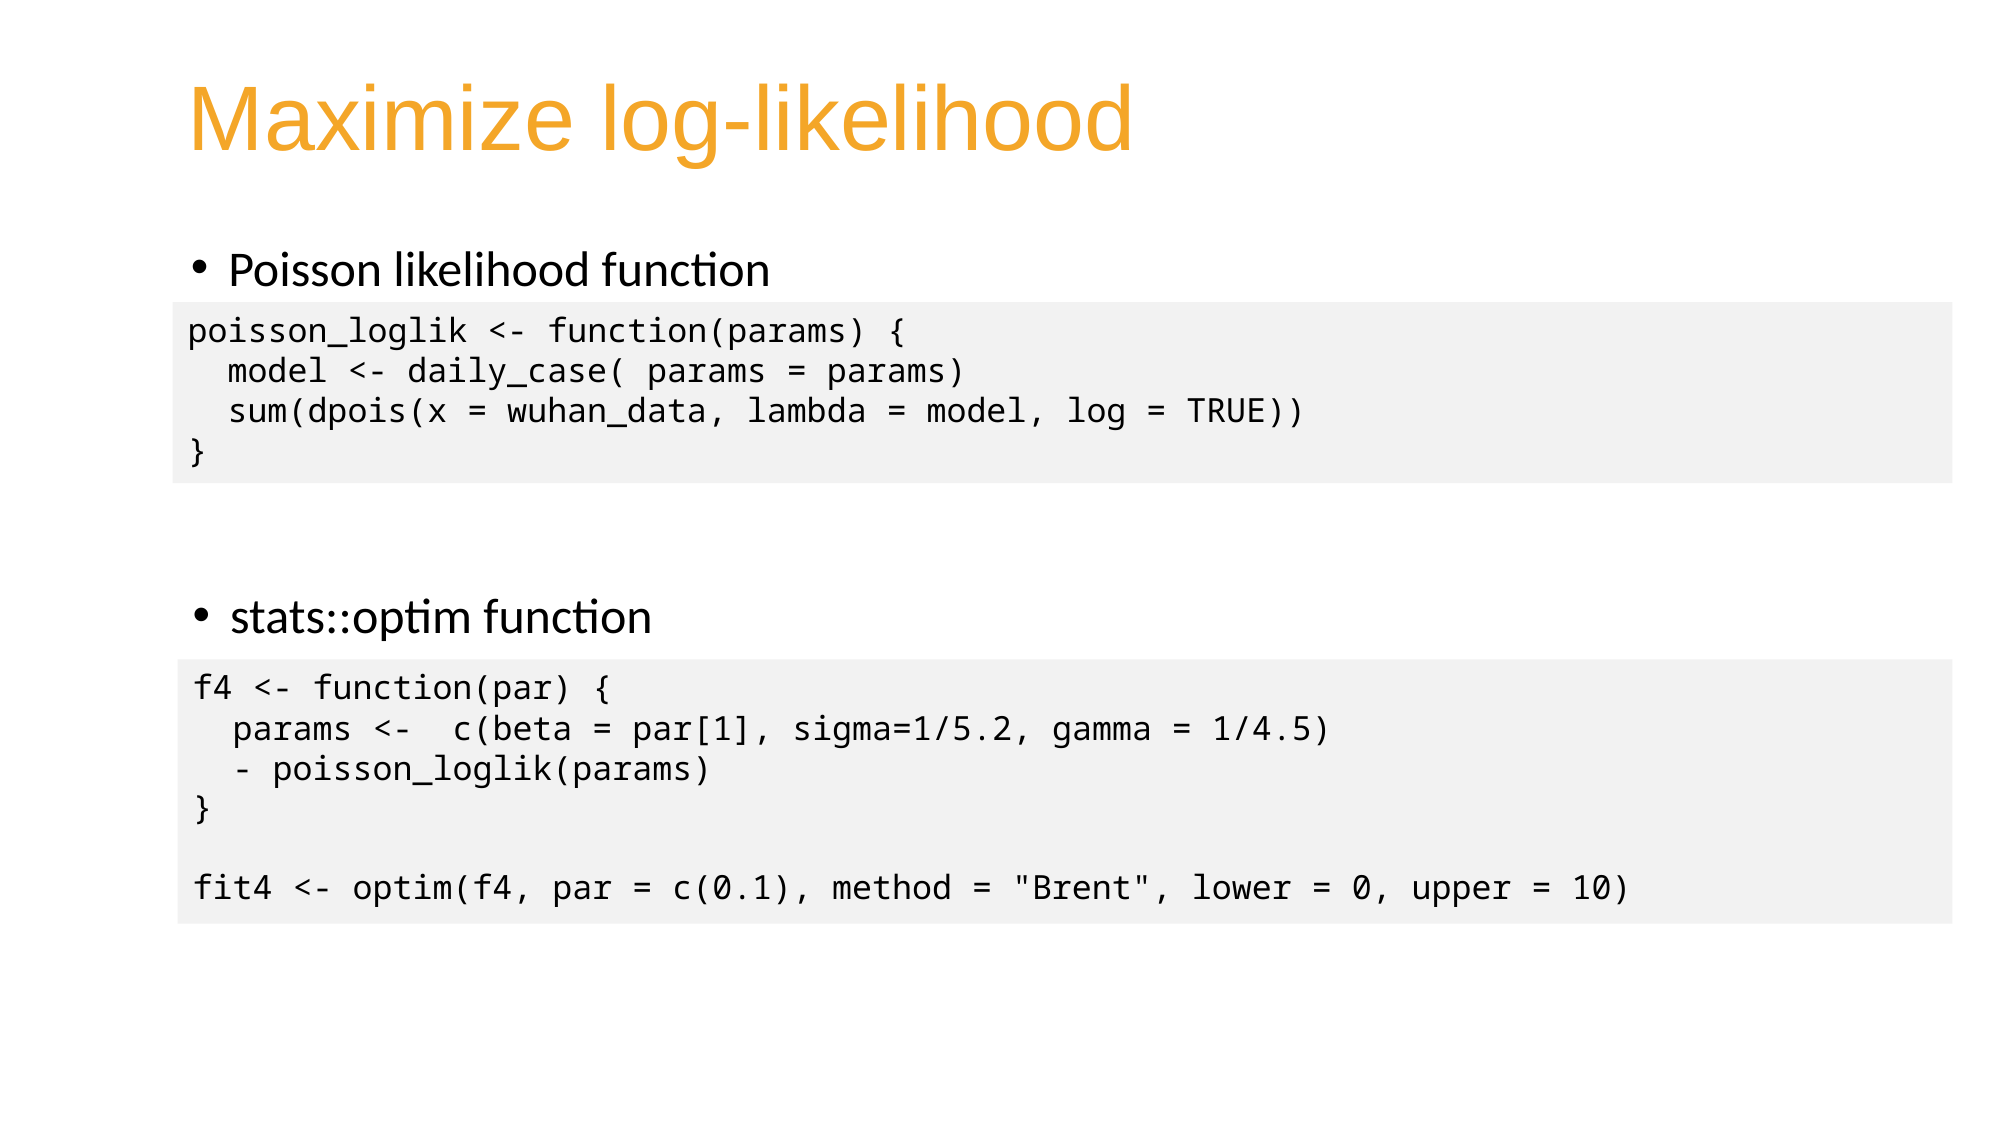

Maximize log-likelihood
Poisson likelihood function
poisson_loglik <- function(params) {
  model <- daily_case( params = params)
  sum(dpois(x = wuhan_data, lambda = model, log = TRUE))
}
stats::optim function
f4 <- function(par) {
  params <-  c(beta = par[1], sigma=1/5.2, gamma = 1/4.5)
  - poisson_loglik(params)
}

fit4 <- optim(f4, par = c(0.1), method = "Brent", lower = 0, upper = 10)